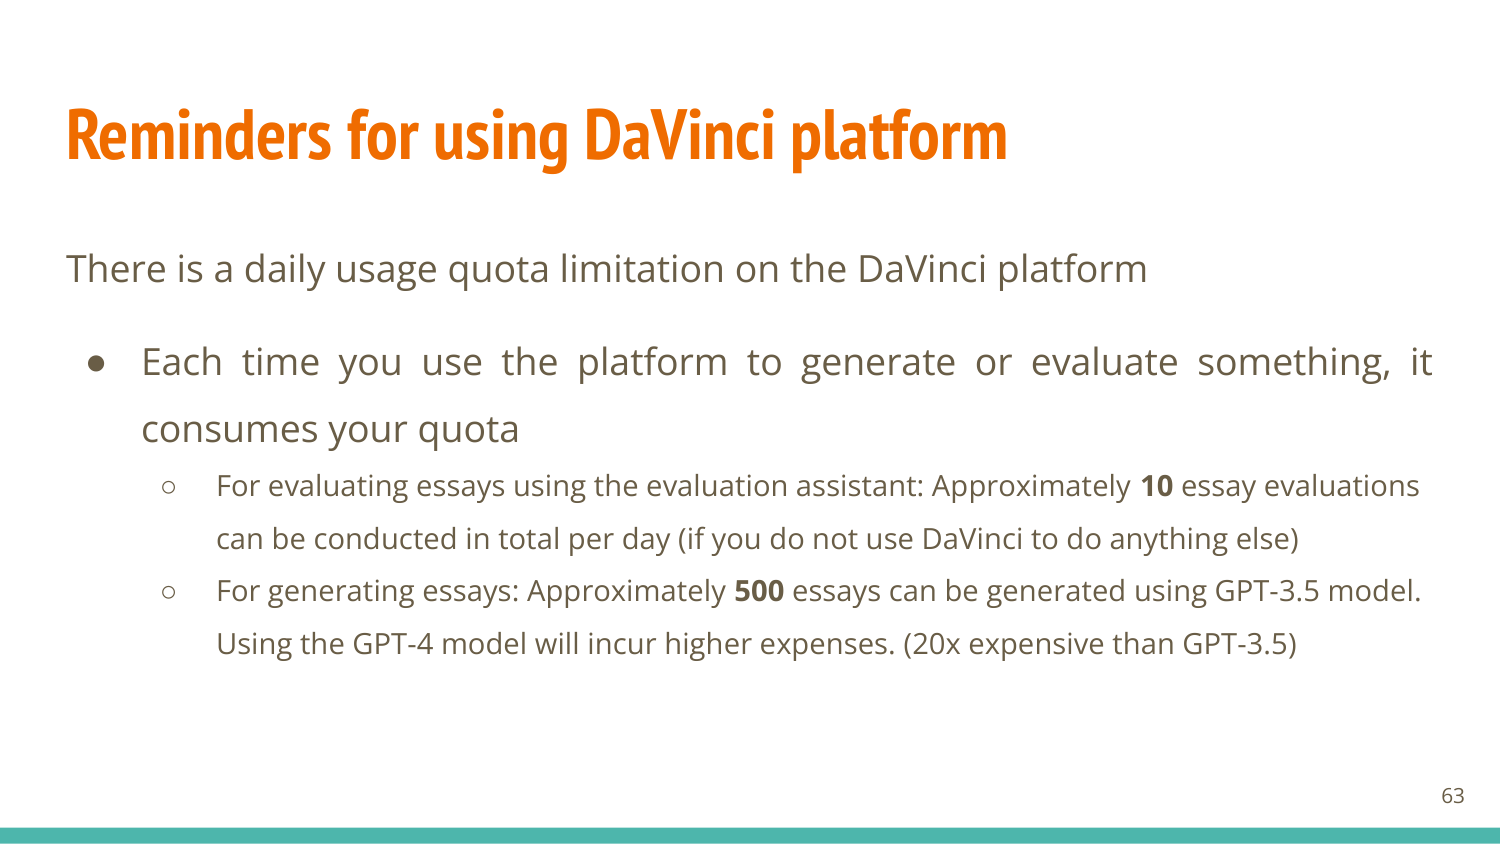

# Reminders for using DaVinci platform
There is a daily usage quota limitation on the DaVinci platform
Each time you use the platform to generate or evaluate something, it consumes your quota
For evaluating essays using the evaluation assistant: Approximately 10 essay evaluations can be conducted in total per day (if you do not use DaVinci to do anything else)
For generating essays: Approximately 500 essays can be generated using GPT-3.5 model.
Using the GPT-4 model will incur higher expenses. (20x expensive than GPT-3.5)
63